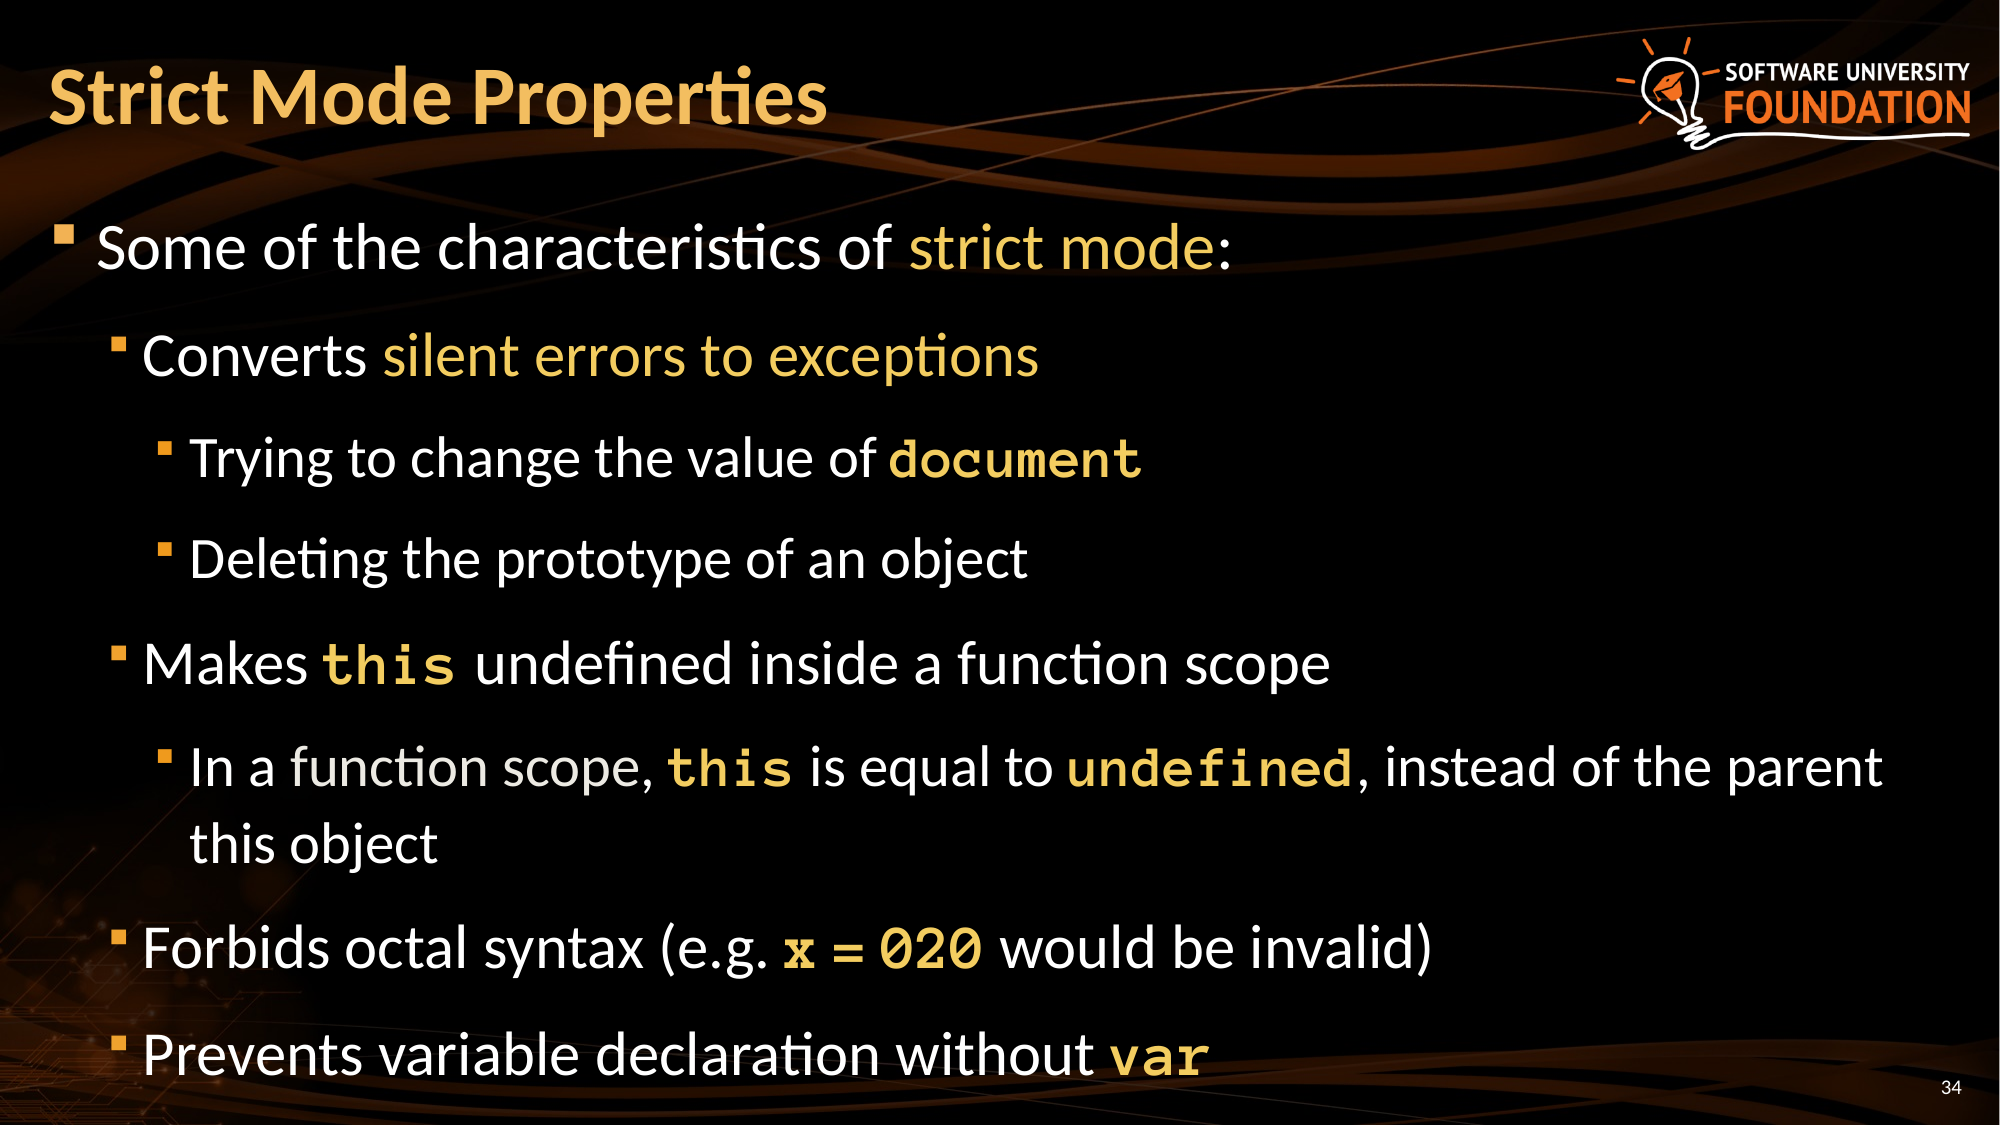

# Strict Mode Properties
Some of the characteristics of strict mode:
Converts silent errors to exceptions
Trying to change the value of document
Deleting the prototype of an object
Makes this undefined inside a function scope
In a function scope, this is equal to undefined, instead of the parent this object
Forbids octal syntax (e.g. x = 020 would be invalid)
Prevents variable declaration without var
34